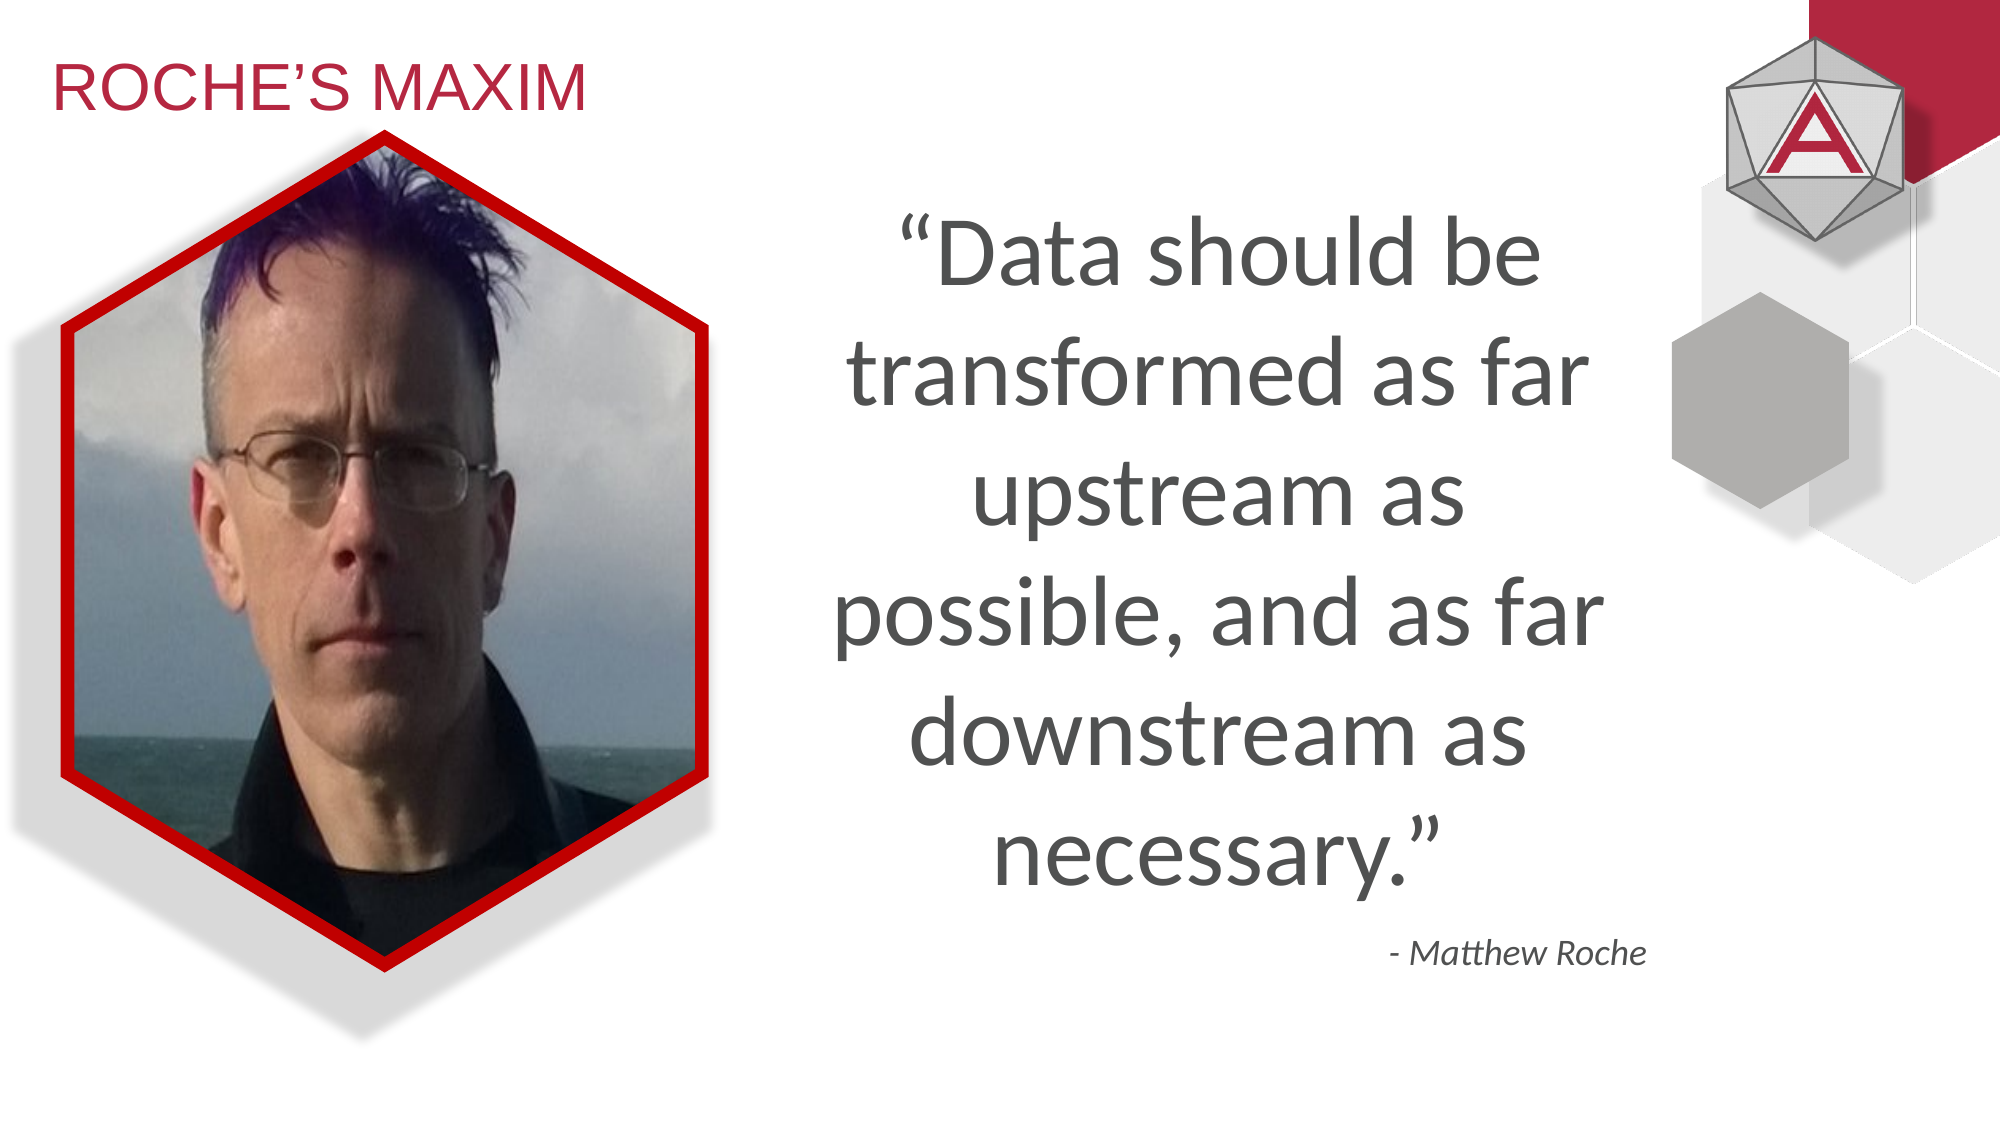

# ROCHE’S MAXIM
“Data should be transformed as far upstream as possible, and as far downstream as necessary.”

- Matthew Roche